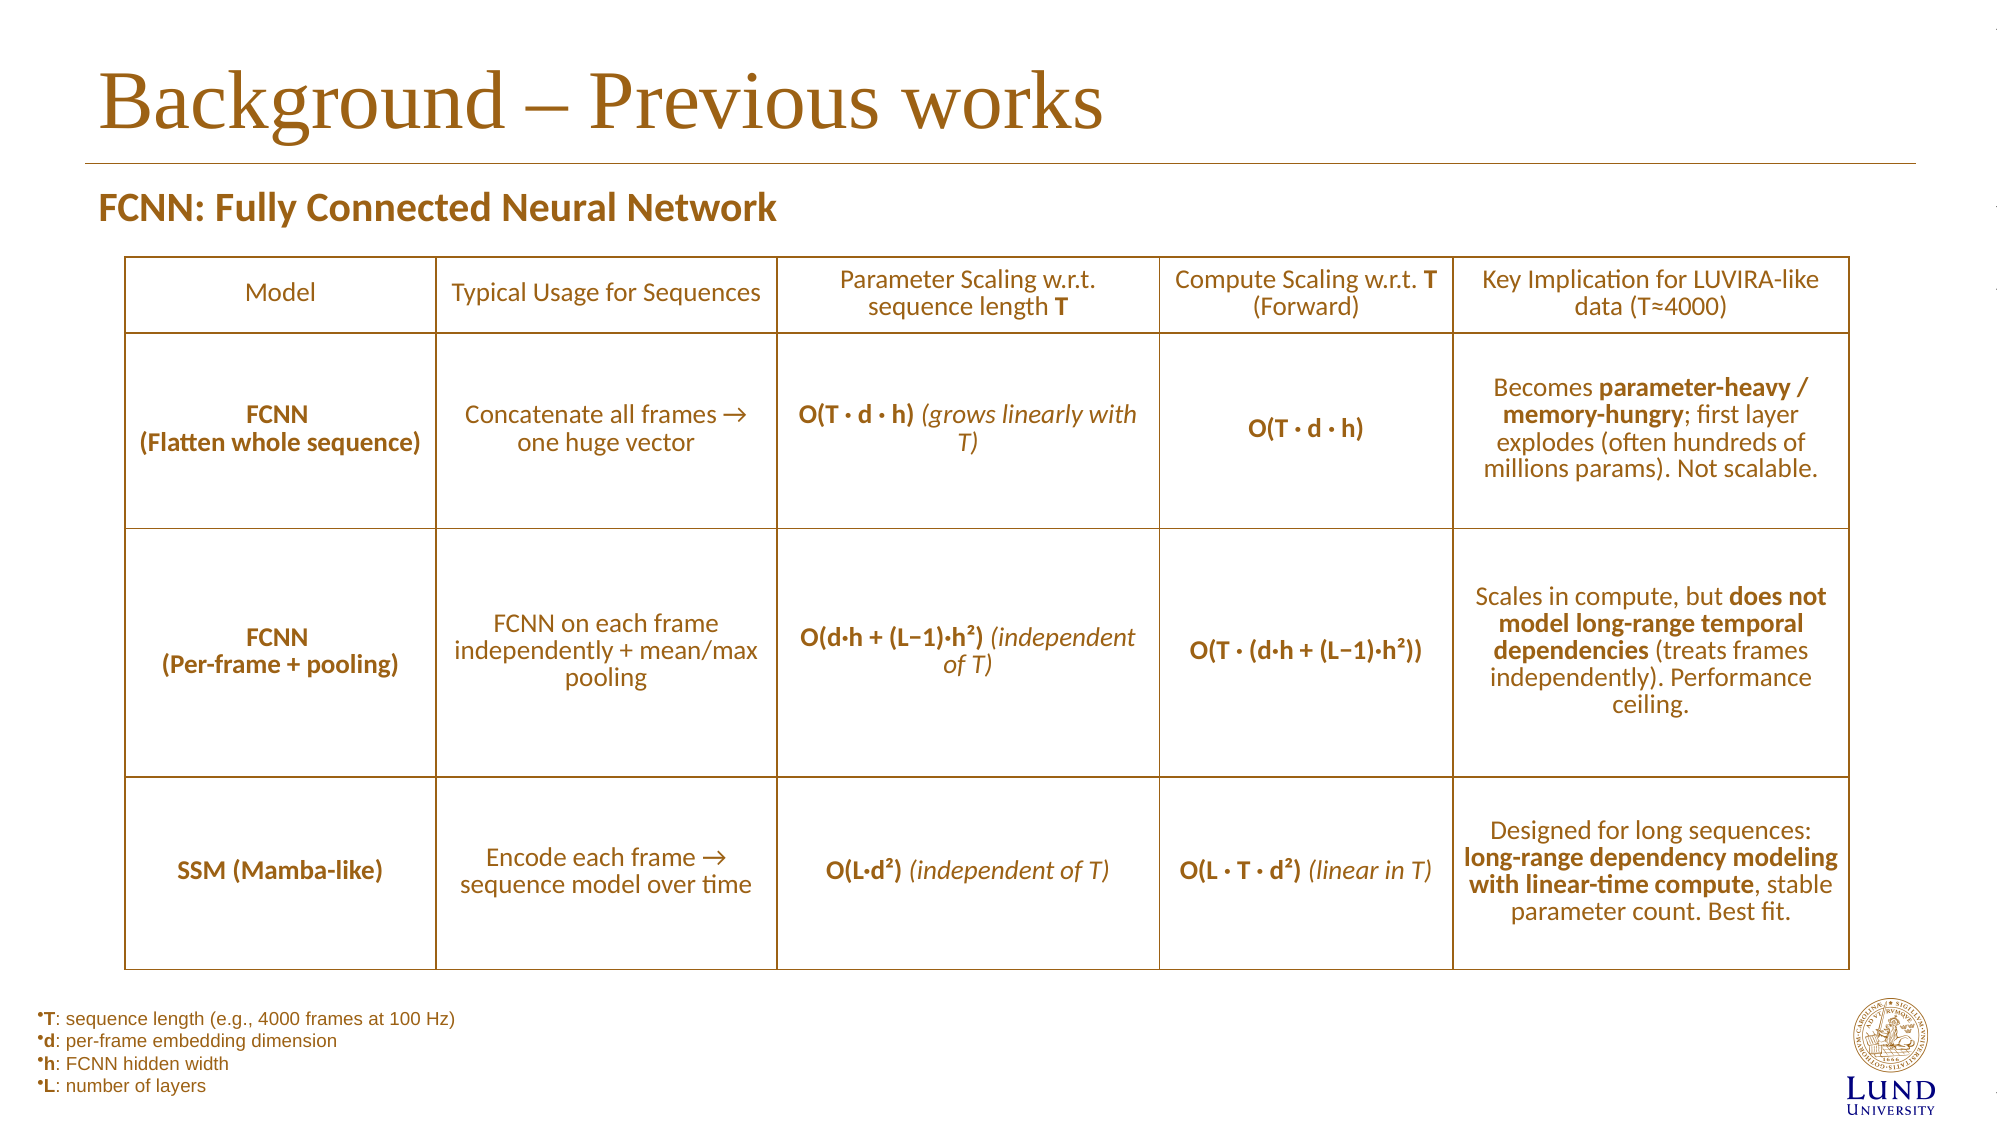

# Background – Previous works
FCNN: Fully Connected Neural Network
| Model | Typical Usage for Sequences | Parameter Scaling w.r.t. sequence length T | Compute Scaling w.r.t. T (Forward) | Key Implication for LUVIRA-like data (T≈4000) |
| --- | --- | --- | --- | --- |
| FCNN (Flatten whole sequence) | Concatenate all frames → one huge vector | O(T · d · h) (grows linearly with T) | O(T · d · h) | Becomes parameter-heavy / memory-hungry; first layer explodes (often hundreds of millions params). Not scalable. |
| FCNN (Per-frame + pooling) | FCNN on each frame independently + mean/max pooling | O(d·h + (L−1)·h²) (independent of T) | O(T · (d·h + (L−1)·h²)) | Scales in compute, but does not model long-range temporal dependencies (treats frames independently). Performance ceiling. |
| SSM (Mamba-like) | Encode each frame → sequence model over time | O(L·d²) (independent of T) | O(L · T · d²) (linear in T) | Designed for long sequences: long-range dependency modeling with linear-time compute, stable parameter count. Best fit. |
T: sequence length (e.g., 4000 frames at 100 Hz)
d: per-frame embedding dimension
h: FCNN hidden width
L: number of layers